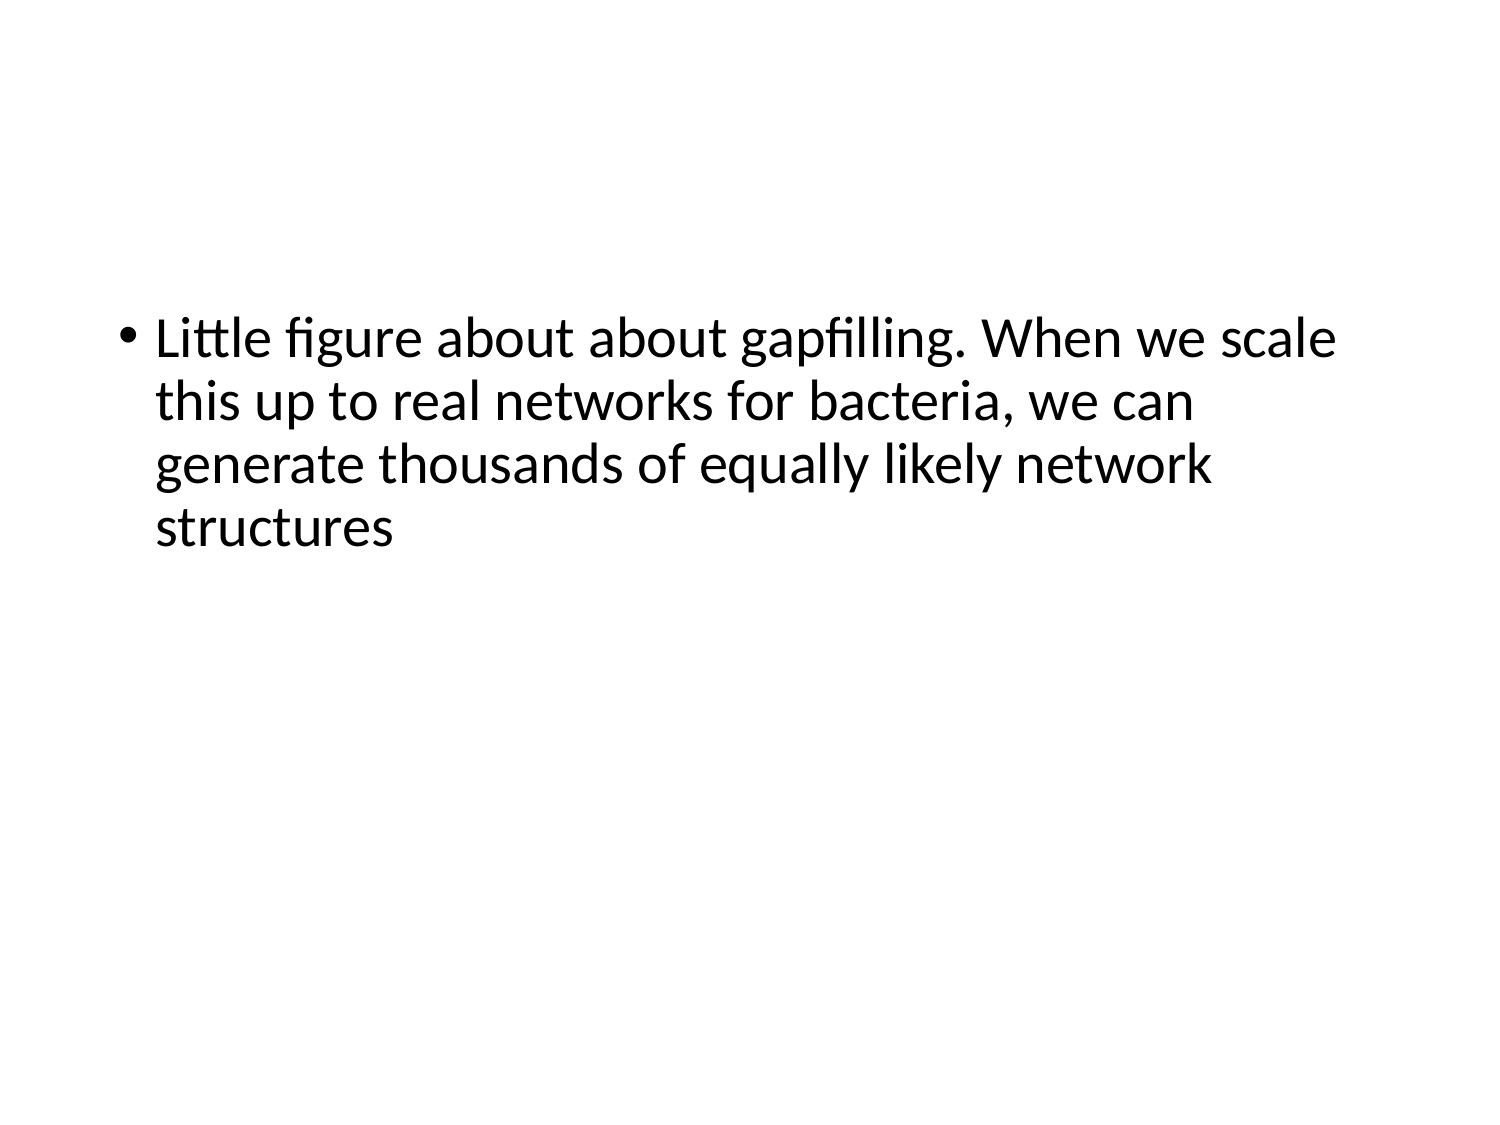

#
Little figure about about gapfilling. When we scale this up to real networks for bacteria, we can generate thousands of equally likely network structures